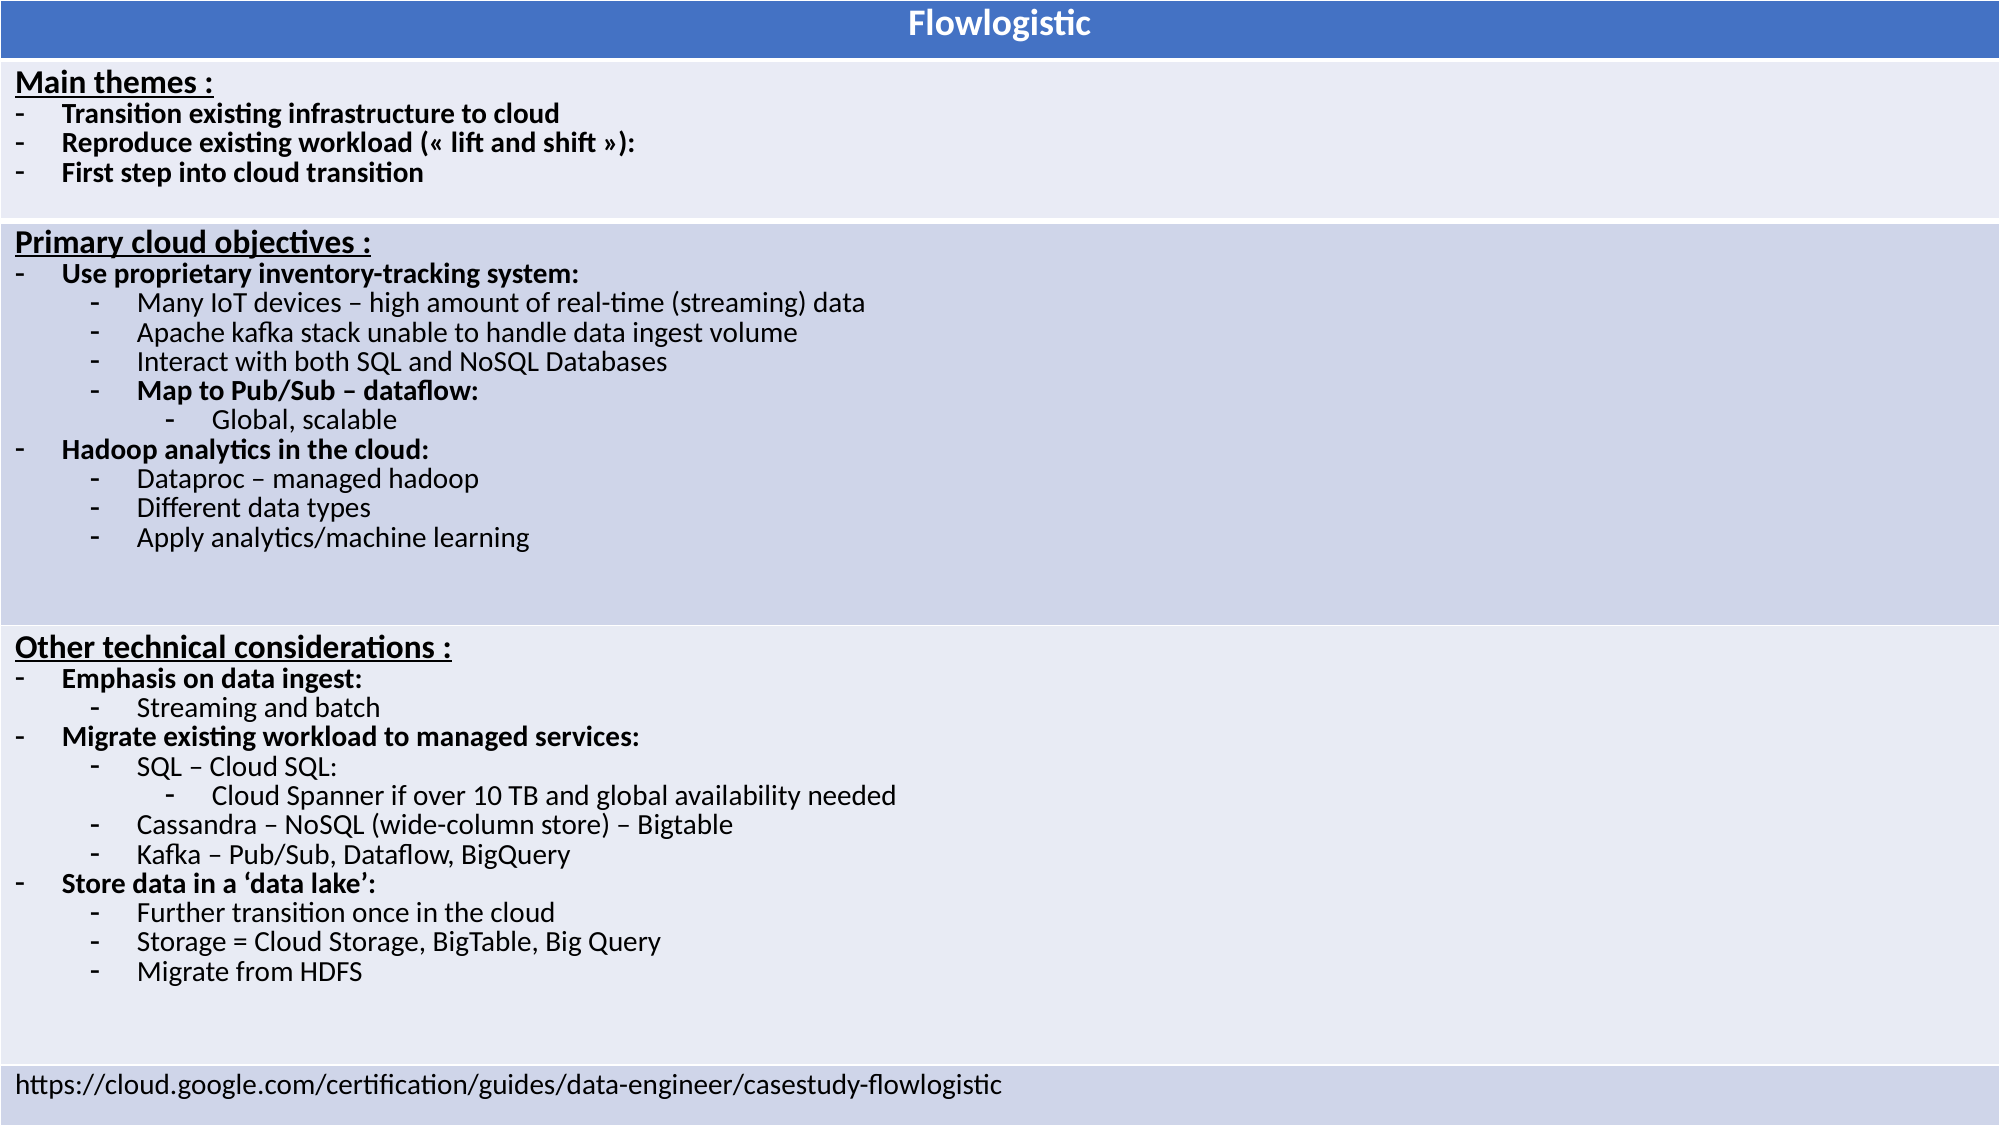

| Flowlogistic |
| --- |
| Main themes : Transition existing infrastructure to cloud Reproduce existing workload (« lift and shift »): First step into cloud transition |
| --- |
| Primary cloud objectives : Use proprietary inventory-tracking system: Many IoT devices – high amount of real-time (streaming) data Apache kafka stack unable to handle data ingest volume Interact with both SQL and NoSQL Databases Map to Pub/Sub – dataflow: Global, scalable Hadoop analytics in the cloud: Dataproc – managed hadoop Different data types Apply analytics/machine learning |
| Other technical considerations : Emphasis on data ingest: Streaming and batch Migrate existing workload to managed services: SQL – Cloud SQL: Cloud Spanner if over 10 TB and global availability needed Cassandra – NoSQL (wide-column store) – Bigtable Kafka – Pub/Sub, Dataflow, BigQuery Store data in a ‘data lake’: Further transition once in the cloud Storage = Cloud Storage, BigTable, Big Query Migrate from HDFS |
| https://cloud.google.com/certification/guides/data-engineer/casestudy-flowlogistic |